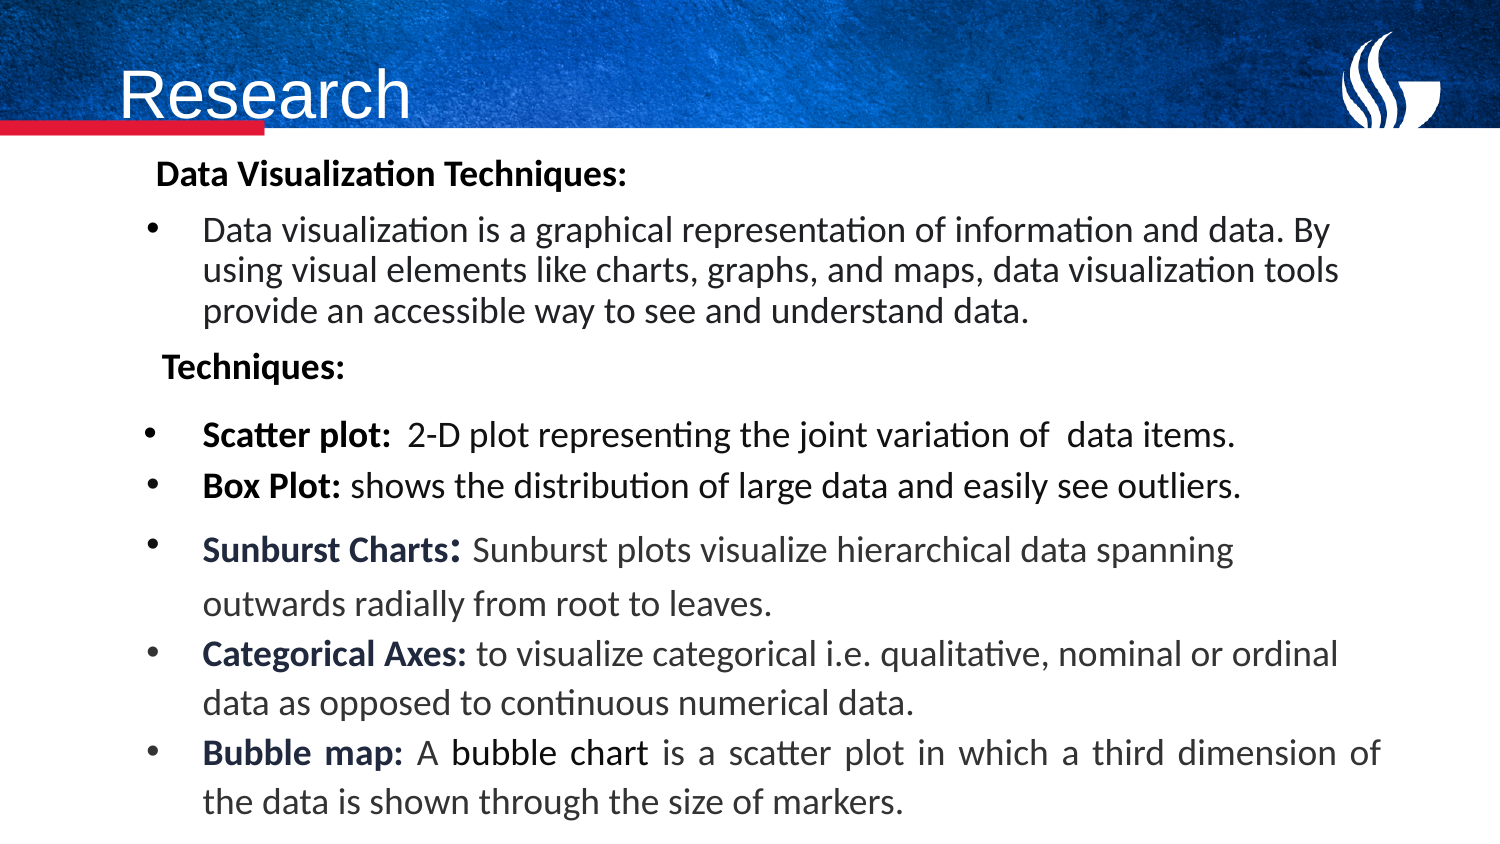

# Research
Data Visualization Techniques:
Data visualization is a graphical representation of information and data. By using visual elements like charts, graphs, and maps, data visualization tools provide an accessible way to see and understand data.
    Techniques:
Scatter plot:  2-D plot representing the joint variation of  data items.
Box Plot: shows the distribution of large data and easily see outliers.
Sunburst Charts: Sunburst plots visualize hierarchical data spanning outwards radially from root to leaves.
Categorical Axes: to visualize categorical i.e. qualitative, nominal or ordinal data as opposed to continuous numerical data.
Bubble map: A bubble chart is a scatter plot in which a third dimension of the data is shown through the size of markers.